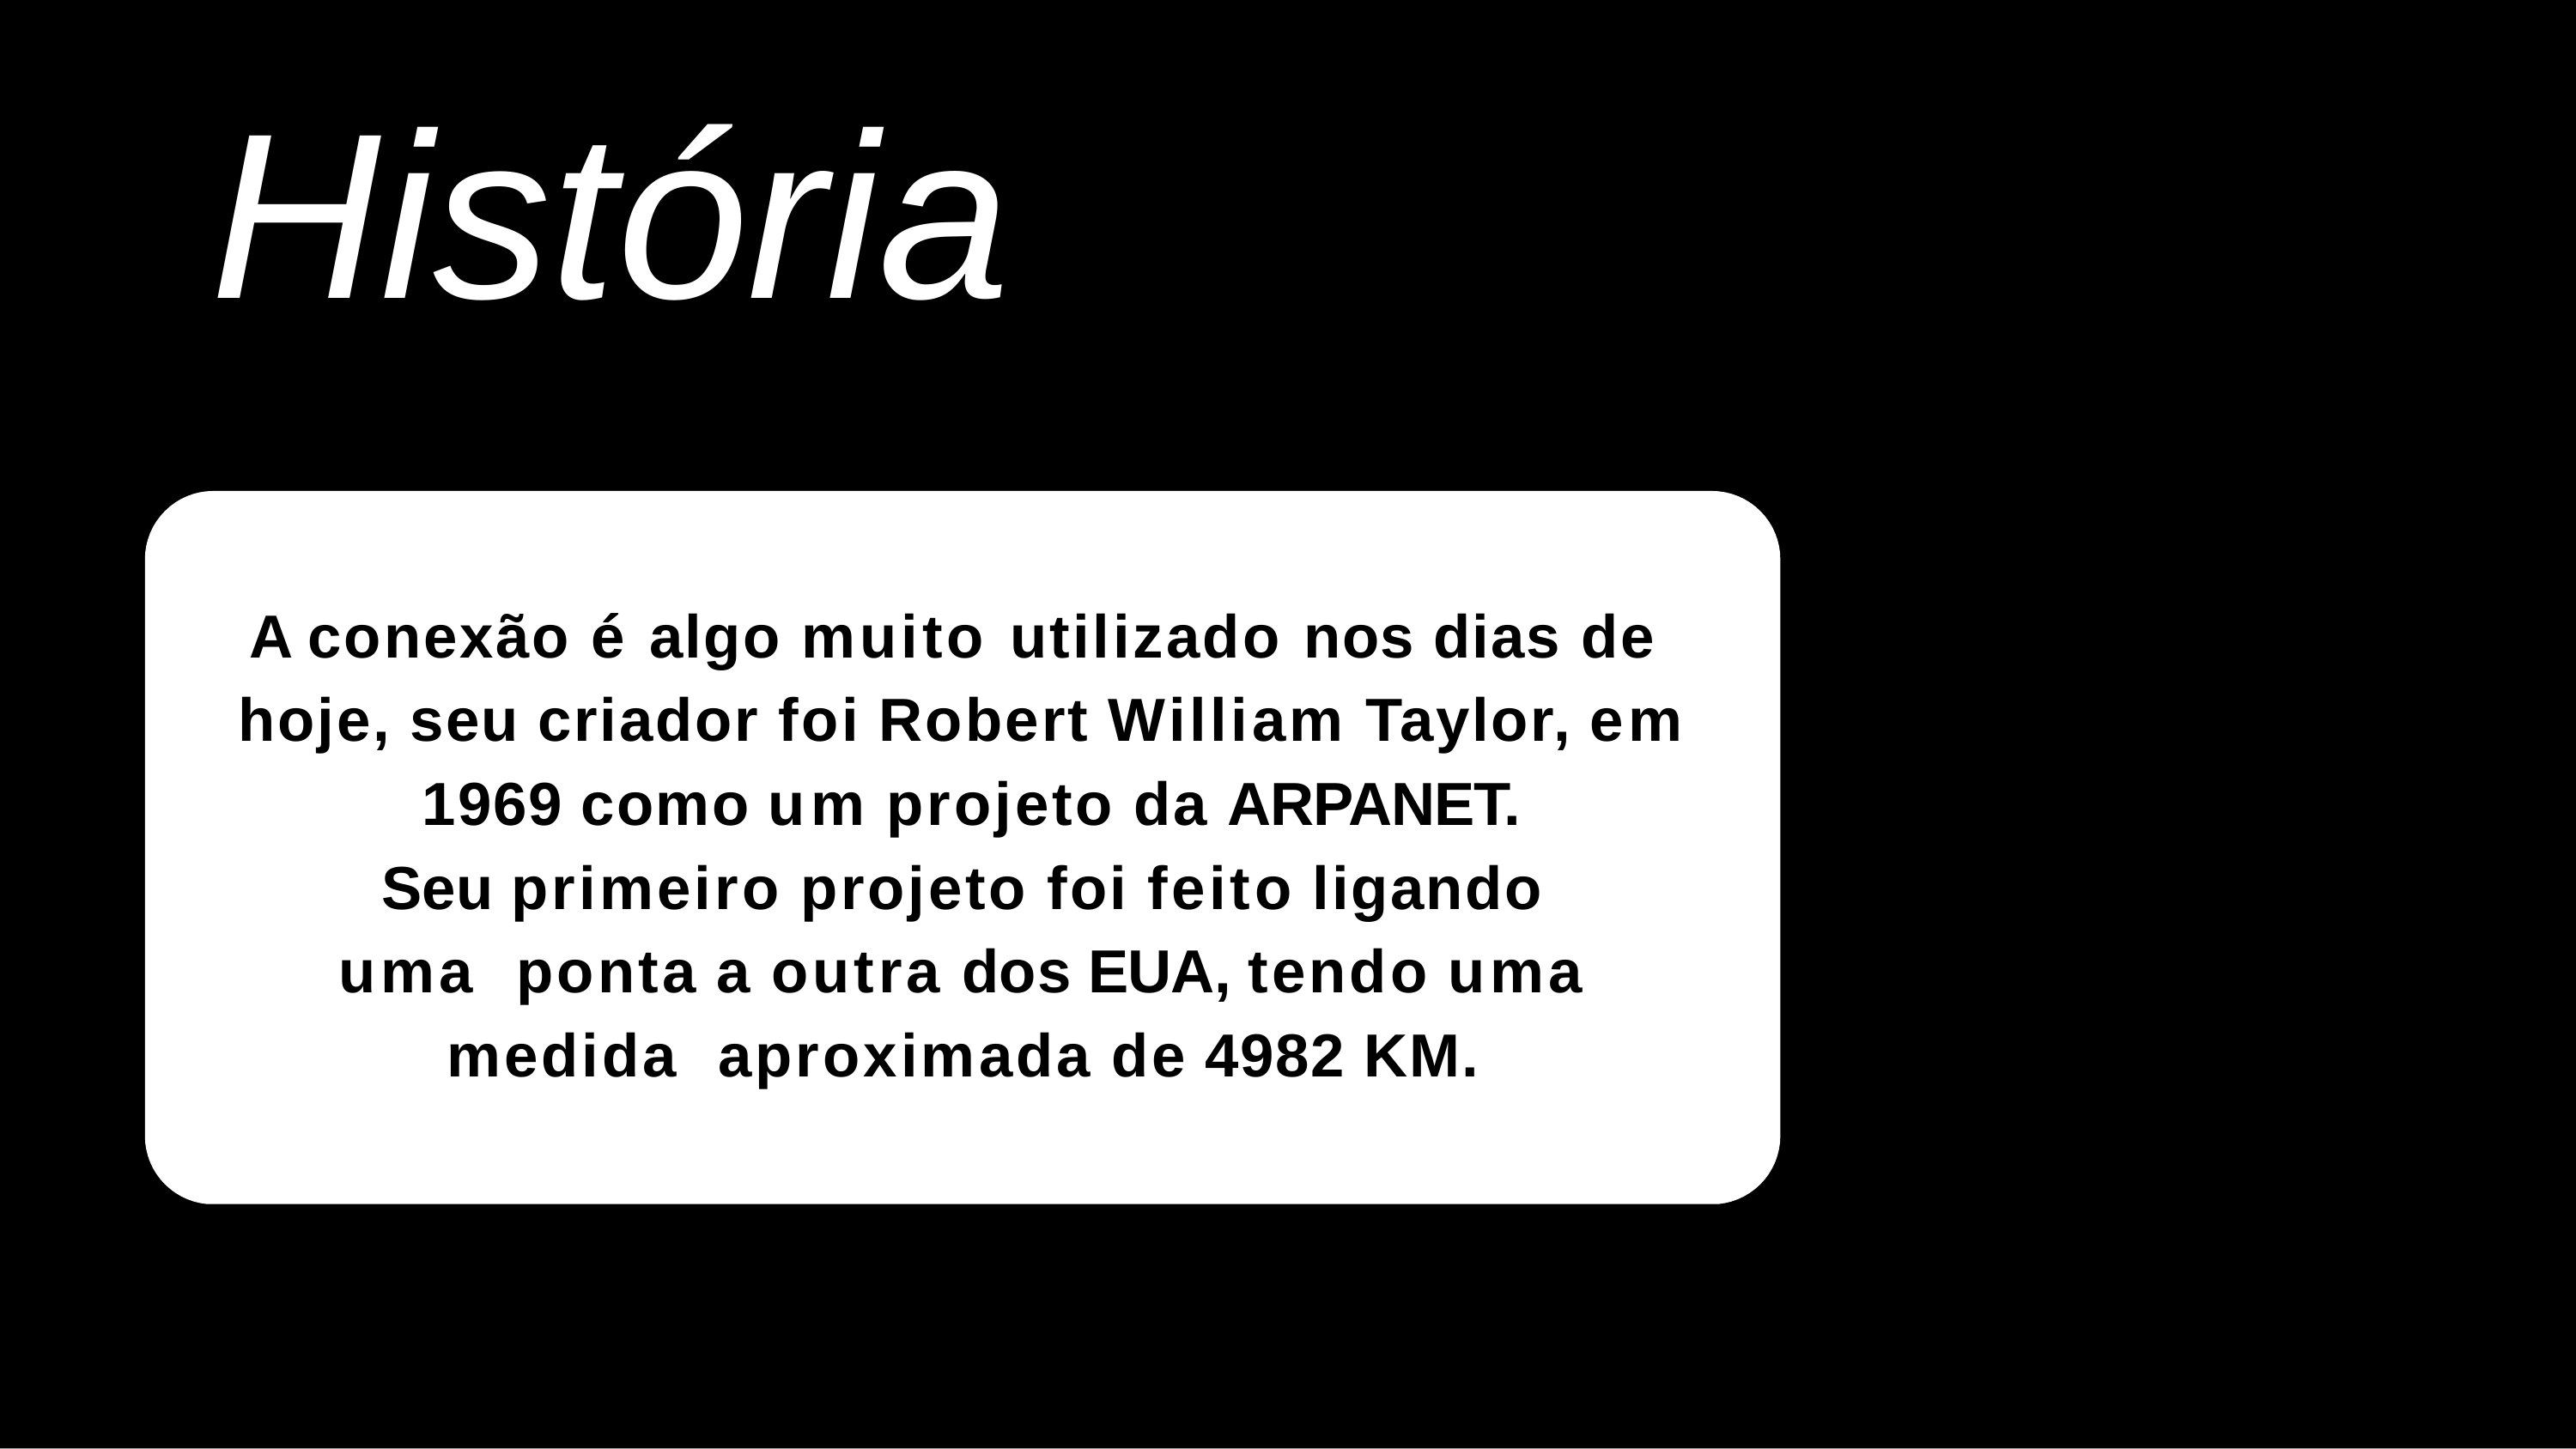

# História

A conexão é algo muito utilizado nos dias de  hoje, seu criador foi Robert William Taylor, em  1969 como um projeto da ARPANET.
Seu primeiro projeto foi feito ligando uma  ponta a outra dos EUA, tendo uma medida  aproximada de 4982 KM.